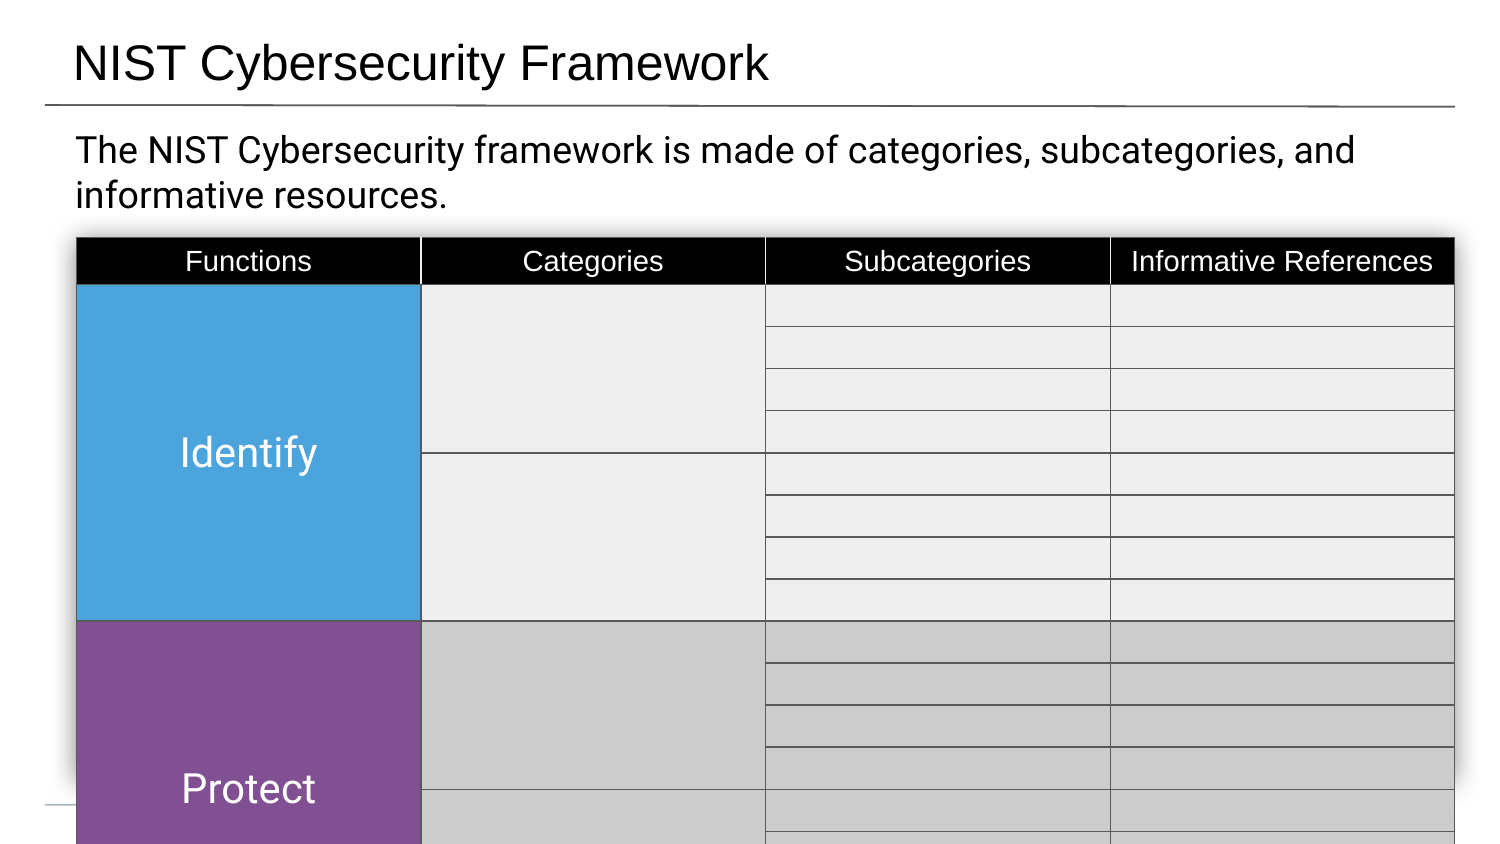

# NIST Cybersecurity Framework
The NIST Cybersecurity framework is made of categories, subcategories, and informative resources.

| Functions | Categories | Subcategories | Informative References |
| --- | --- | --- | --- |
| Identify |  |  |  |
|  |  |  |  |
|  |  |  |  |
|  |  |  |  |
|  |  |  |  |
|  |  |  |  |
|  |  |  |  |
|  |  |  |  |
| Protect |  |  |  |
|  |  |  |  |
|  |  |  |  |
|  |  |  |  |
|  |  |  |  |
|  |  |  |  |
|  |  |  |  |
|  |  |  |  |
| Detect |  |  |  |
|  |  |  |  |
|  |  |  |  |
|  |  |  |  |
|  |  |  |  |
|  |  |  |  |
|  |  |  |  |
|  |  |  |  |
| Respond |  |  |  |
|  |  |  |  |
|  |  |  |  |
|  |  |  |  |
|  |  |  |  |
|  |  |  |  |
|  |  |  |  |
|  |  |  |  |
| Recover |  |  |  |
|  |  |  |  |
|  |  |  |  |
|  |  |  |  |
|  |  |  |  |
|  |  |  |  |
|  |  |  |  |
|  |  |  |  |
47